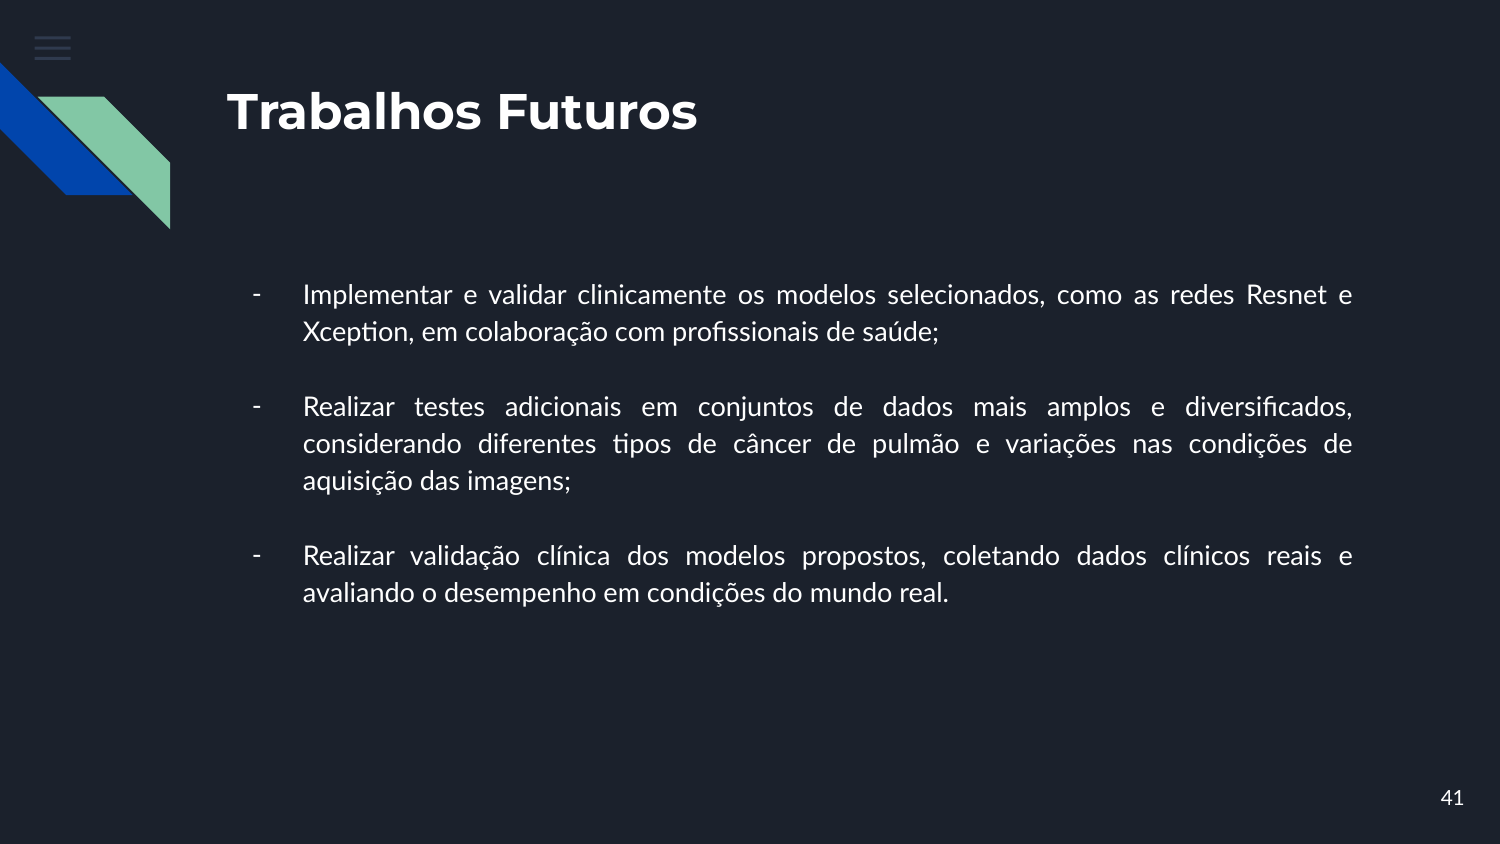

# Trabalhos Futuros
Implementar e validar clinicamente os modelos selecionados, como as redes Resnet e Xception, em colaboração com profissionais de saúde;

Realizar testes adicionais em conjuntos de dados mais amplos e diversificados, considerando diferentes tipos de câncer de pulmão e variações nas condições de aquisição das imagens;

Realizar validação clínica dos modelos propostos, coletando dados clínicos reais e avaliando o desempenho em condições do mundo real.
41